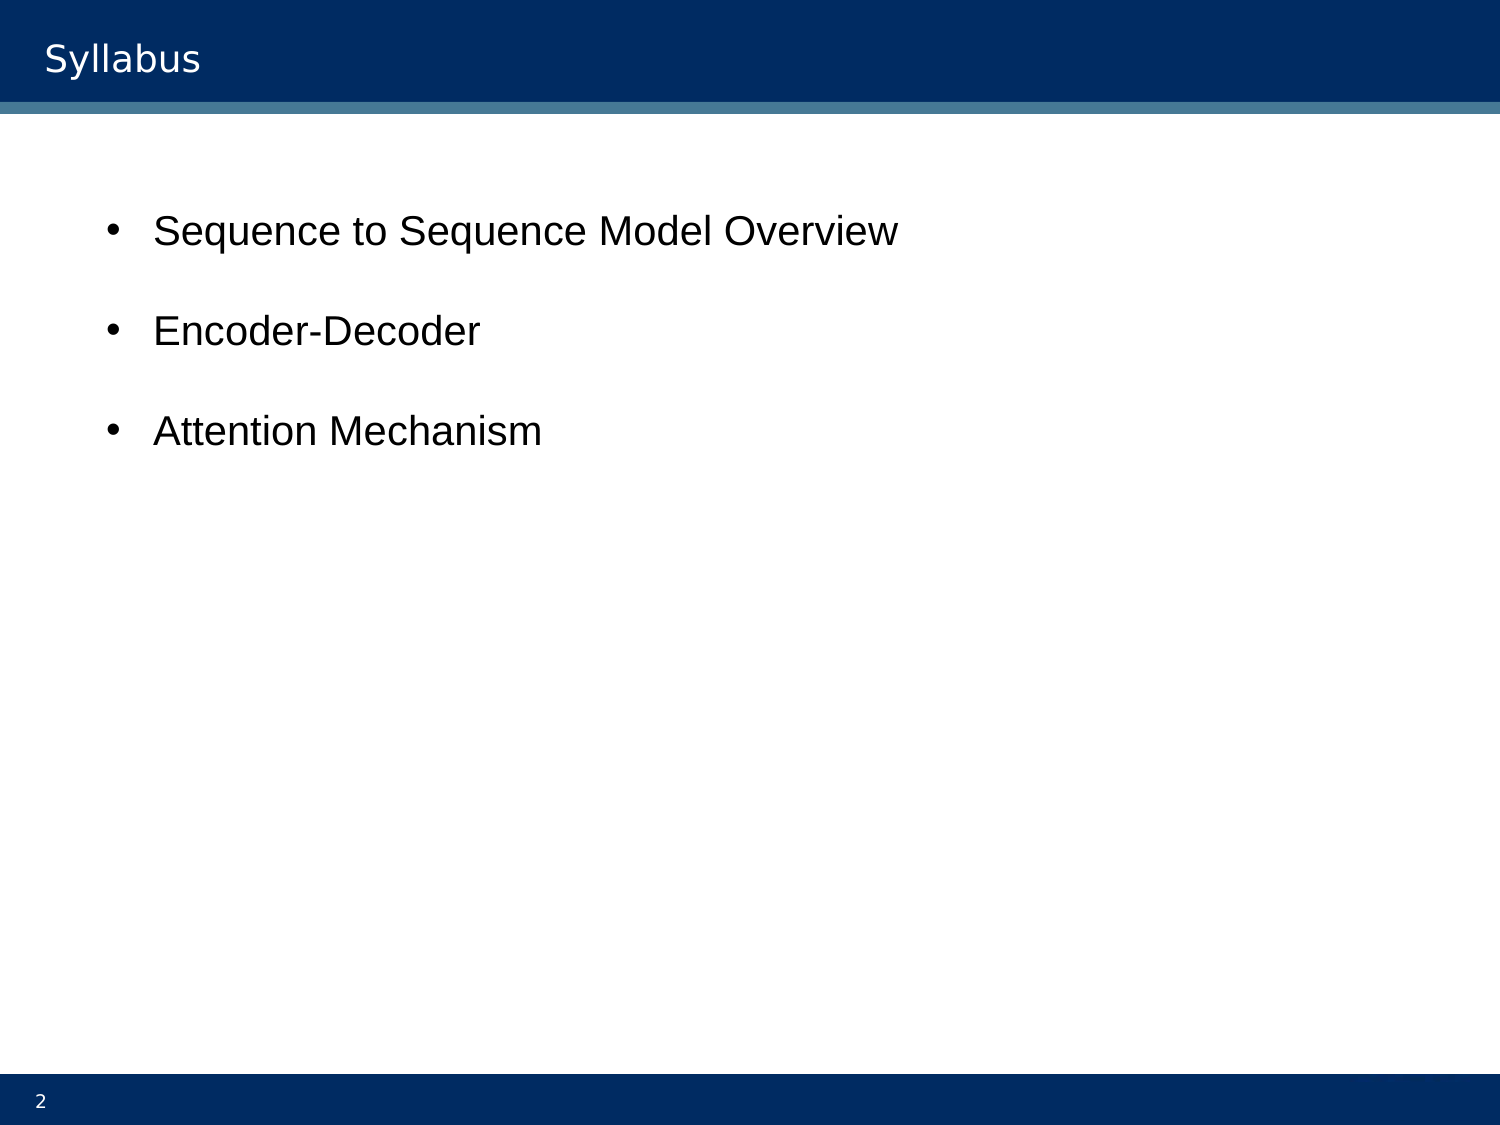

# Syllabus
Sequence to Sequence Model Overview

Encoder-Decoder

Attention Mechanism

2